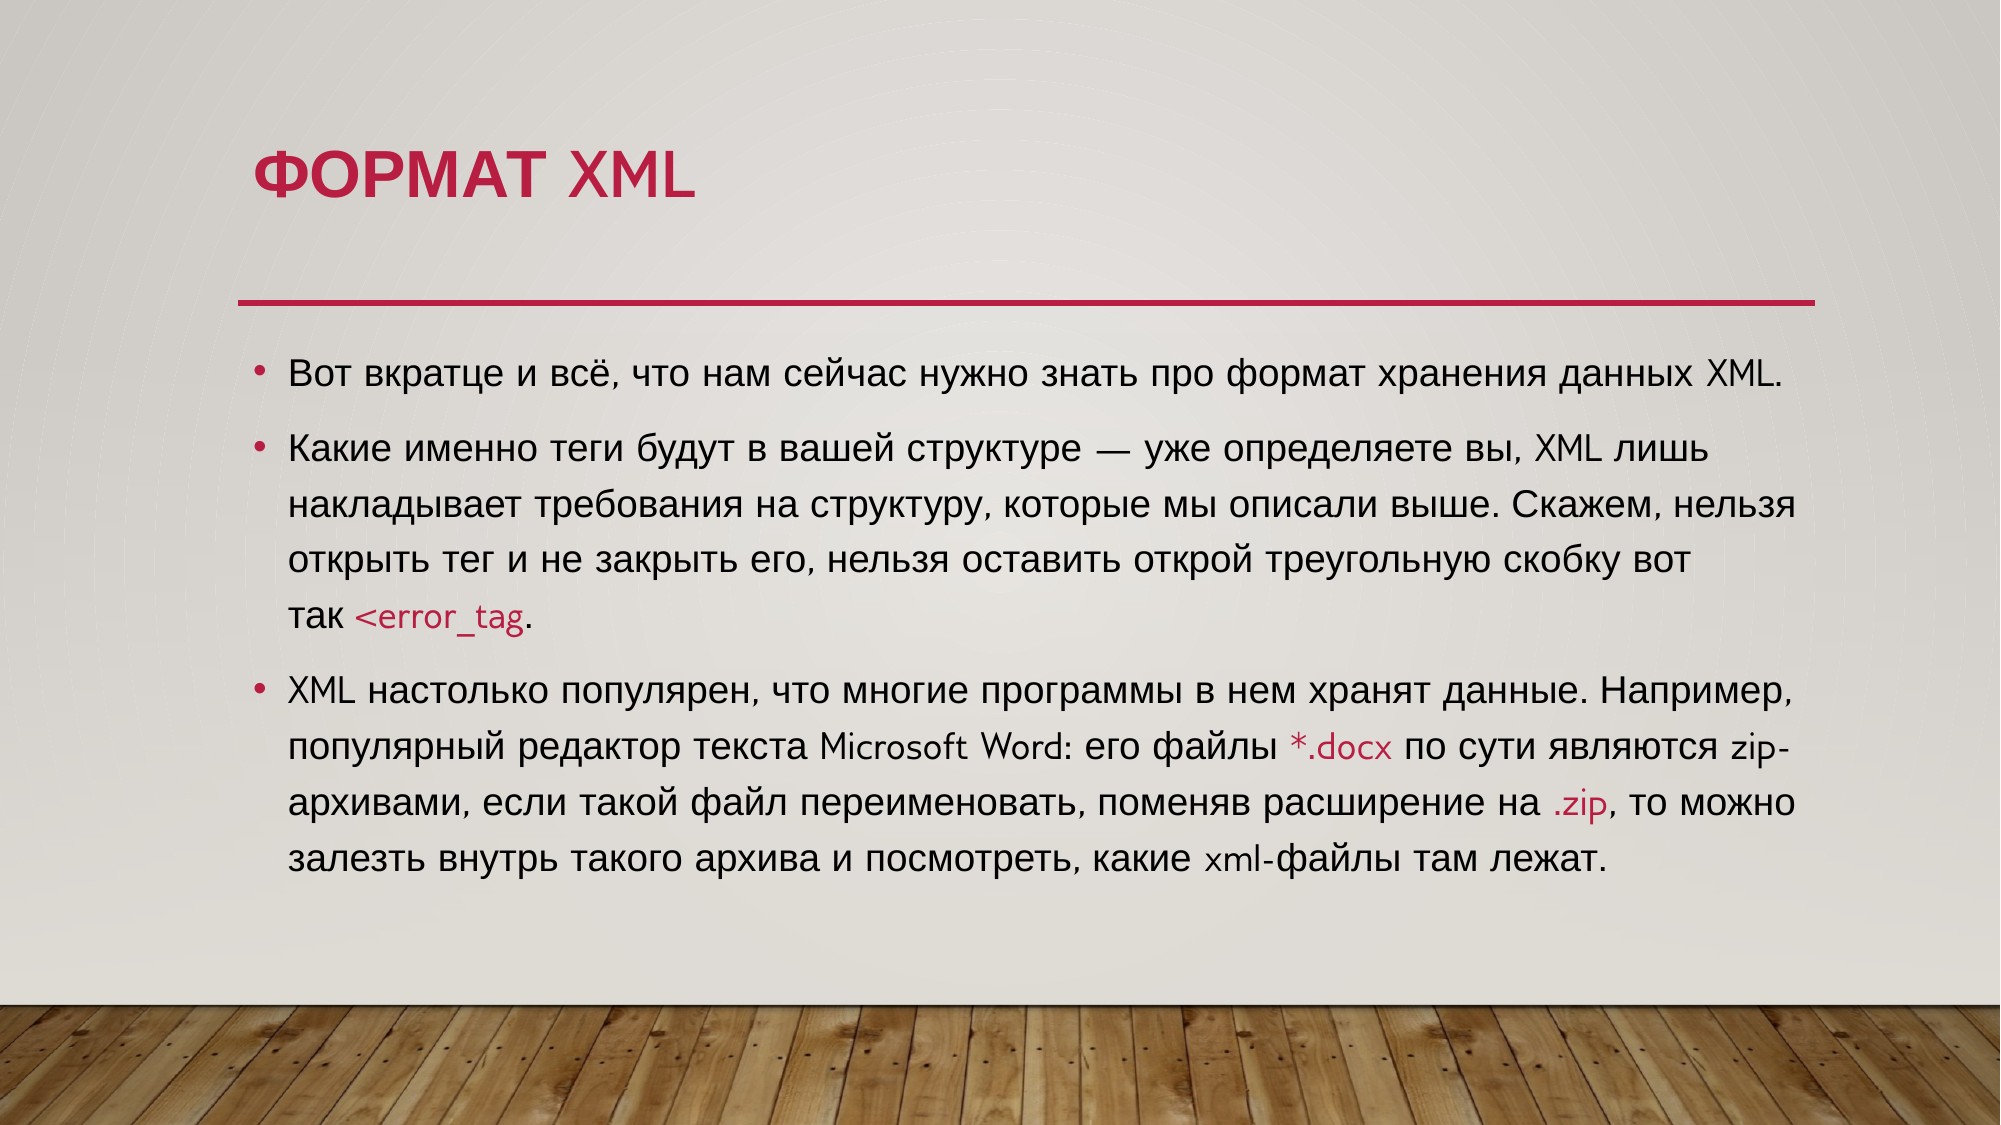

# Формат XML
Вот вкратце и всё, что нам сейчас нужно знать про формат хранения данных XML.
Какие именно теги будут в вашей структуре — уже определяете вы, XML лишь накладывает требования на структуру, которые мы описали выше. Скажем, нельзя открыть тег и не закрыть его, нельзя оставить открой треугольную скобку вот так <error_tag.
XML настолько популярен, что многие программы в нем хранят данные. Например, популярный редактор текста Microsoft Word: его файлы *.docx по сути являются zip-архивами, если такой файл переименовать, поменяв расширение на .zip, то можно залезть внутрь такого архива и посмотреть, какие xml-файлы там лежат.